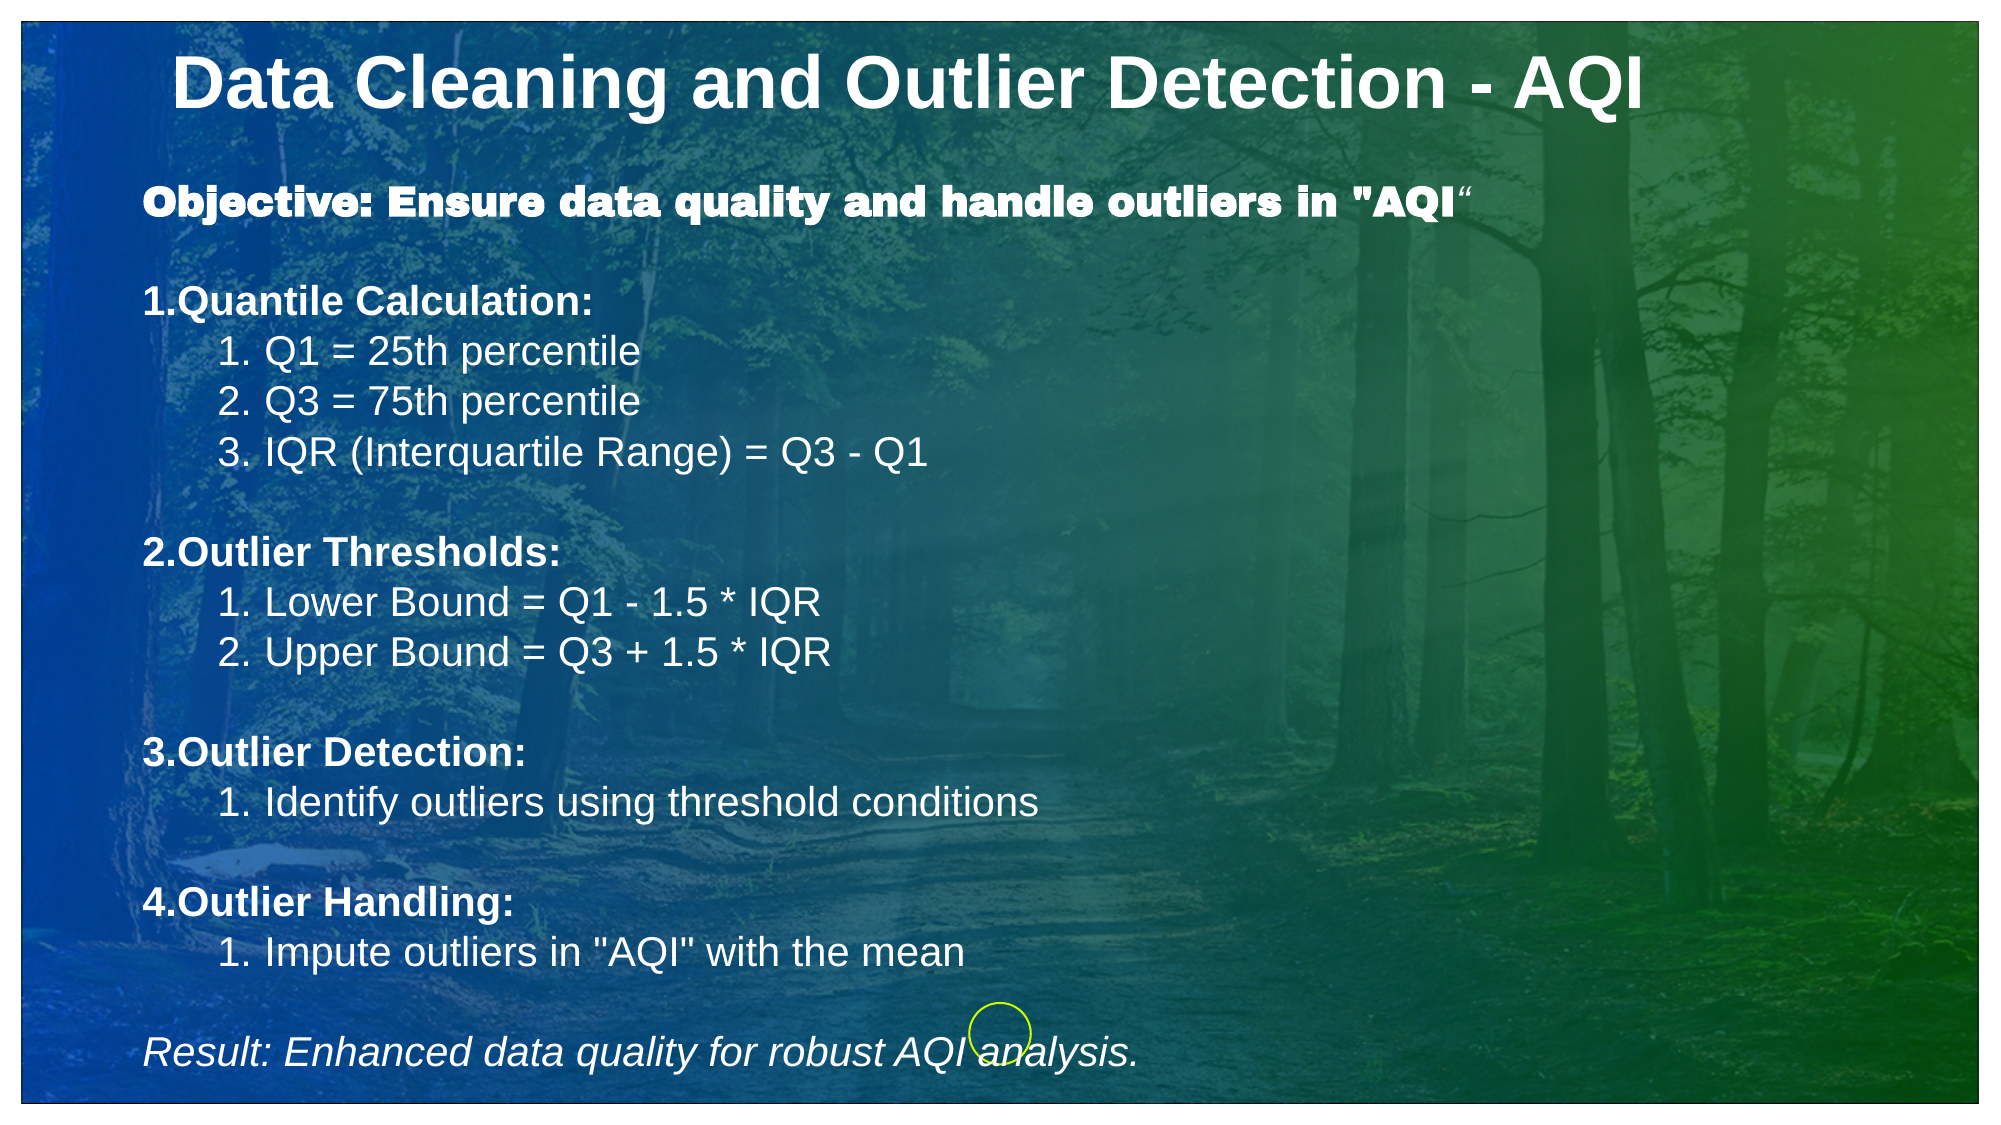

Data Cleaning and Outlier Detection - AQI

Objective: Ensure data quality and handle outliers in "AQI“

Quantile Calculation:
Q1 = 25th percentile
Q3 = 75th percentile
IQR (Interquartile Range) = Q3 - Q1

Outlier Thresholds:
Lower Bound = Q1 - 1.5 * IQR
Upper Bound = Q3 + 1.5 * IQR

Outlier Detection:
Identify outliers using threshold conditions

Outlier Handling:
Impute outliers in "AQI" with the mean

Result: Enhanced data quality for robust AQI analysis.